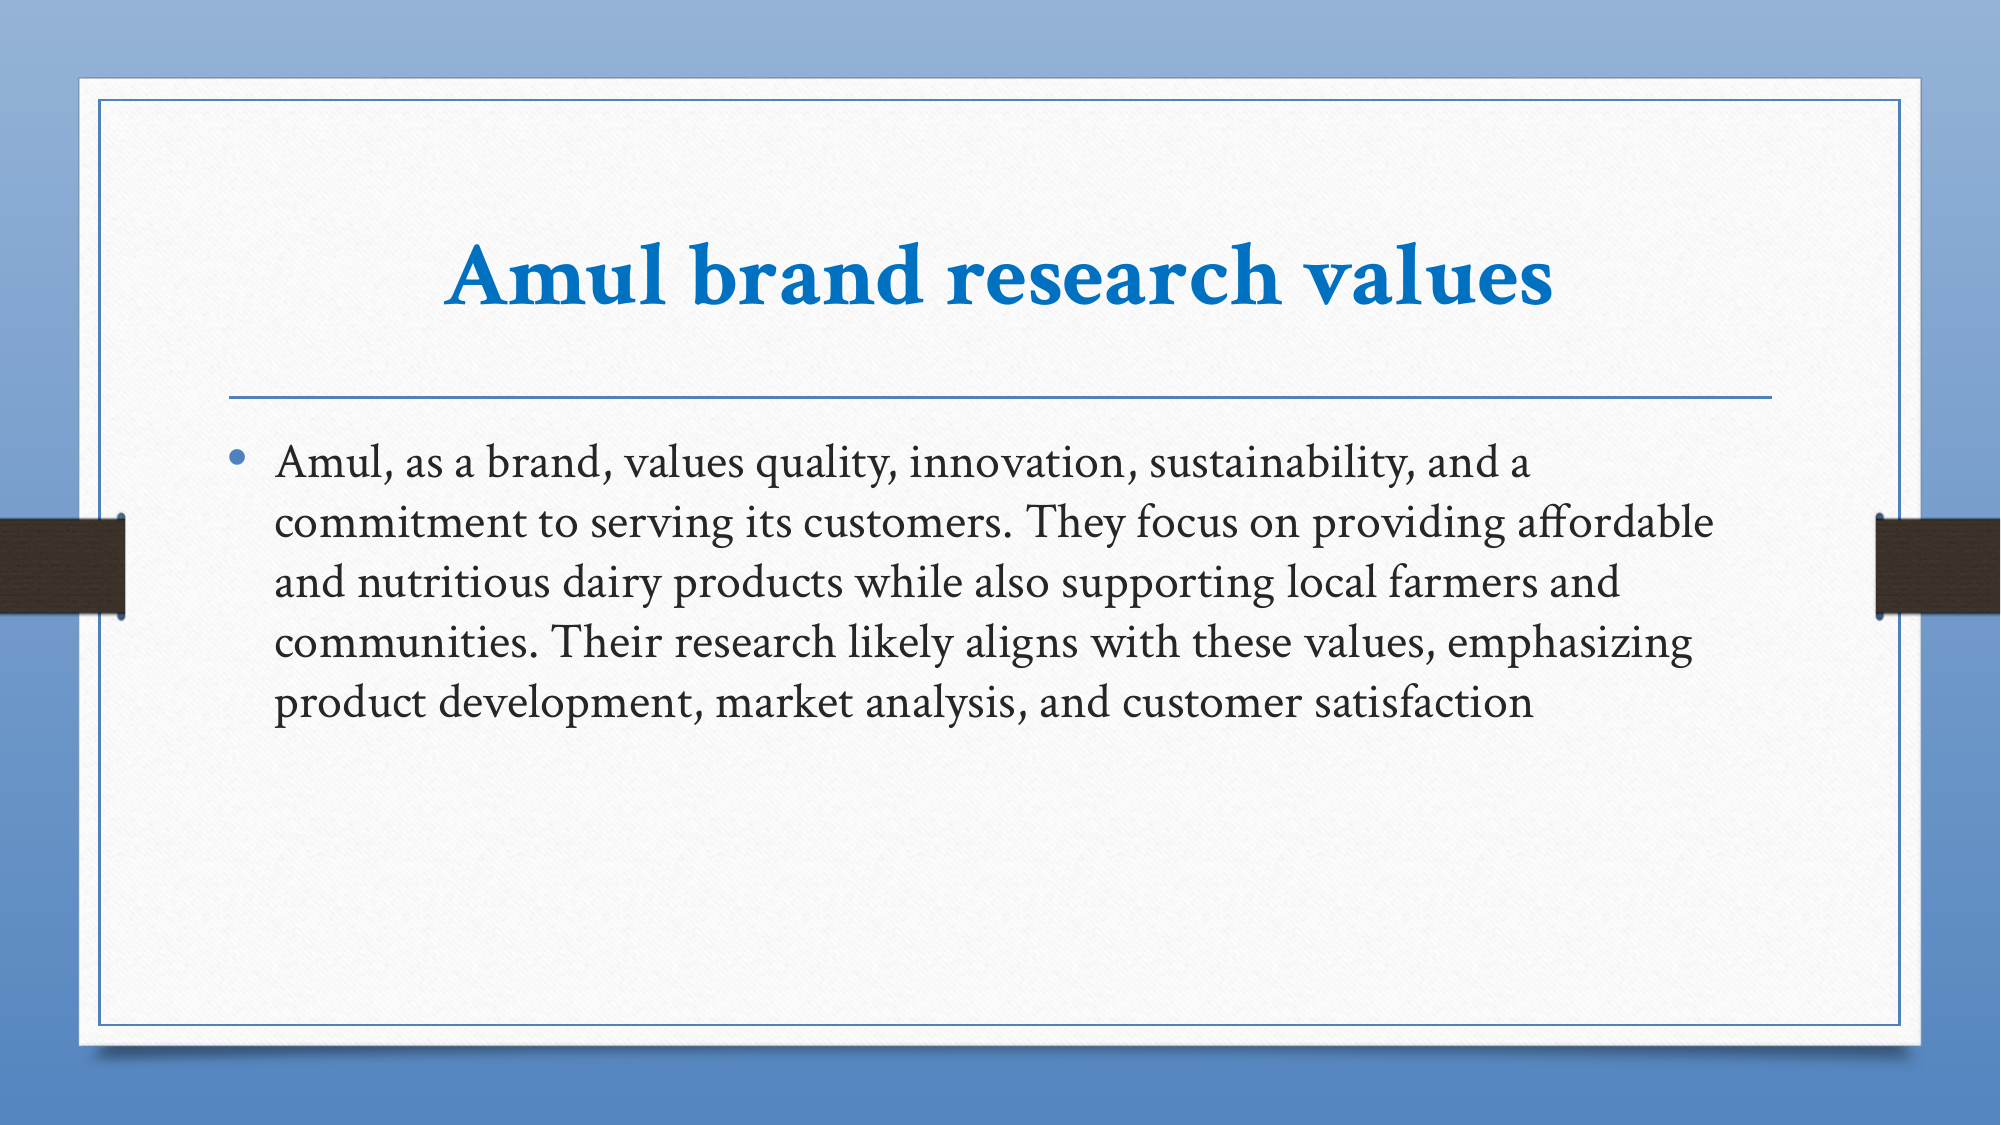

# Amul brand research values
Amul, as a brand, values quality, innovation, sustainability, and a commitment to serving its customers. They focus on providing affordable and nutritious dairy products while also supporting local farmers and communities. Their research likely aligns with these values, emphasizing product development, market analysis, and customer satisfaction